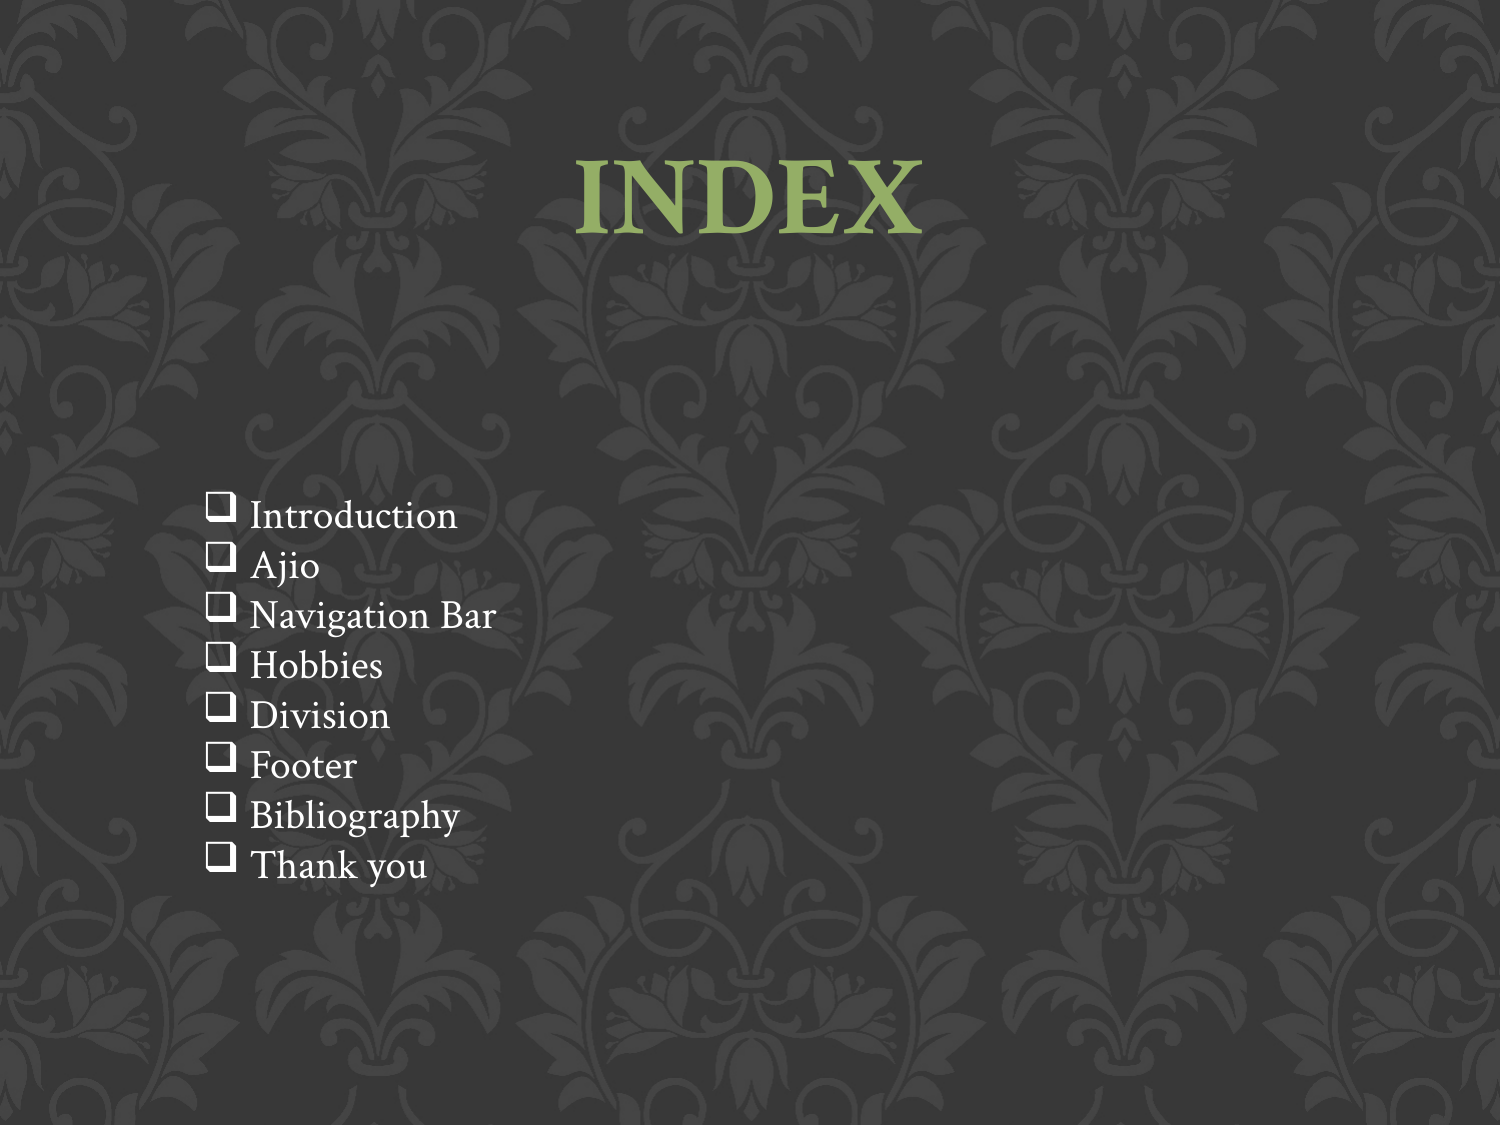

INDEX
Introduction
Ajio
Navigation Bar
Hobbies
Division
Footer
Bibliography
Thank you